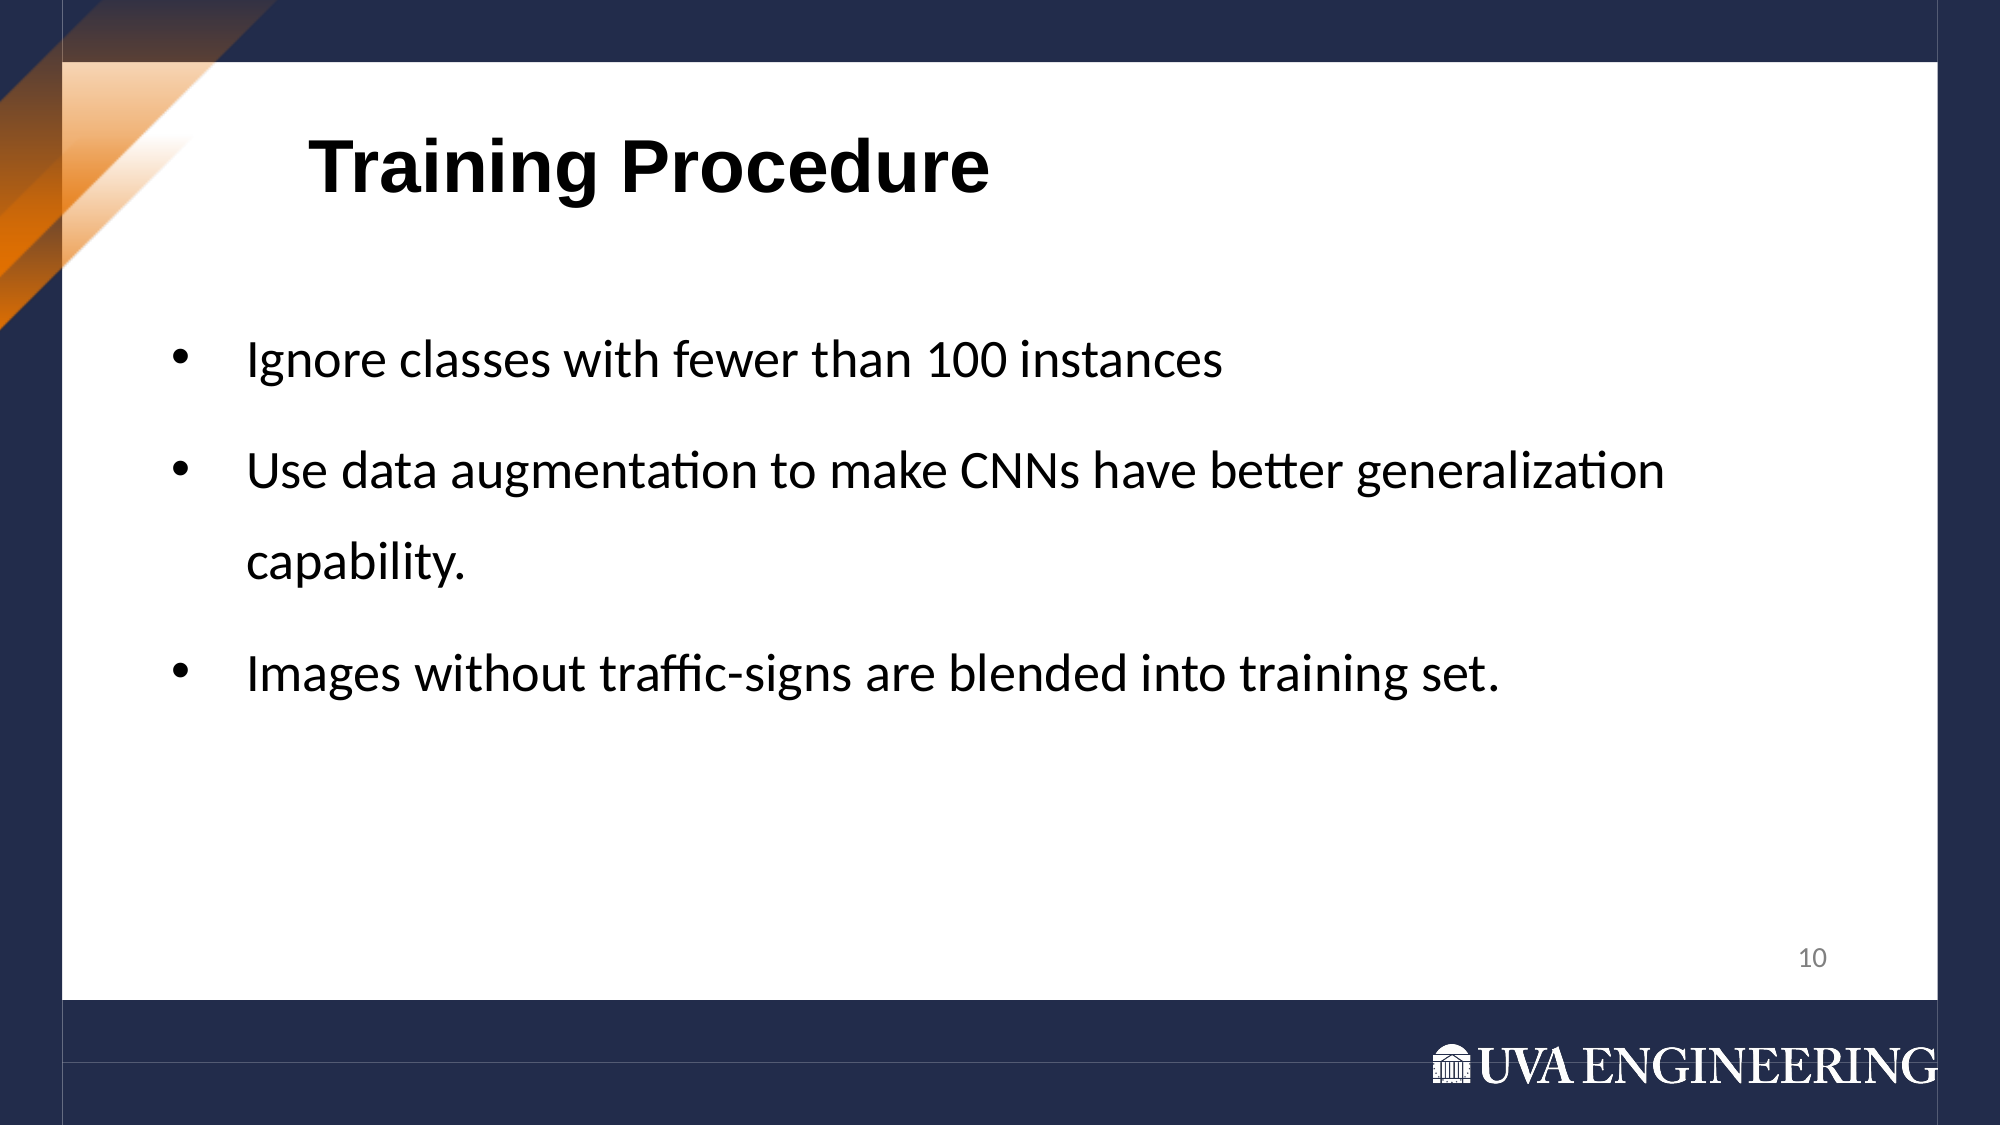

Training Procedure
Ignore classes with fewer than 100 instances
Use data augmentation to make CNNs have better generalization capability.
Images without traffic-signs are blended into training set.
10